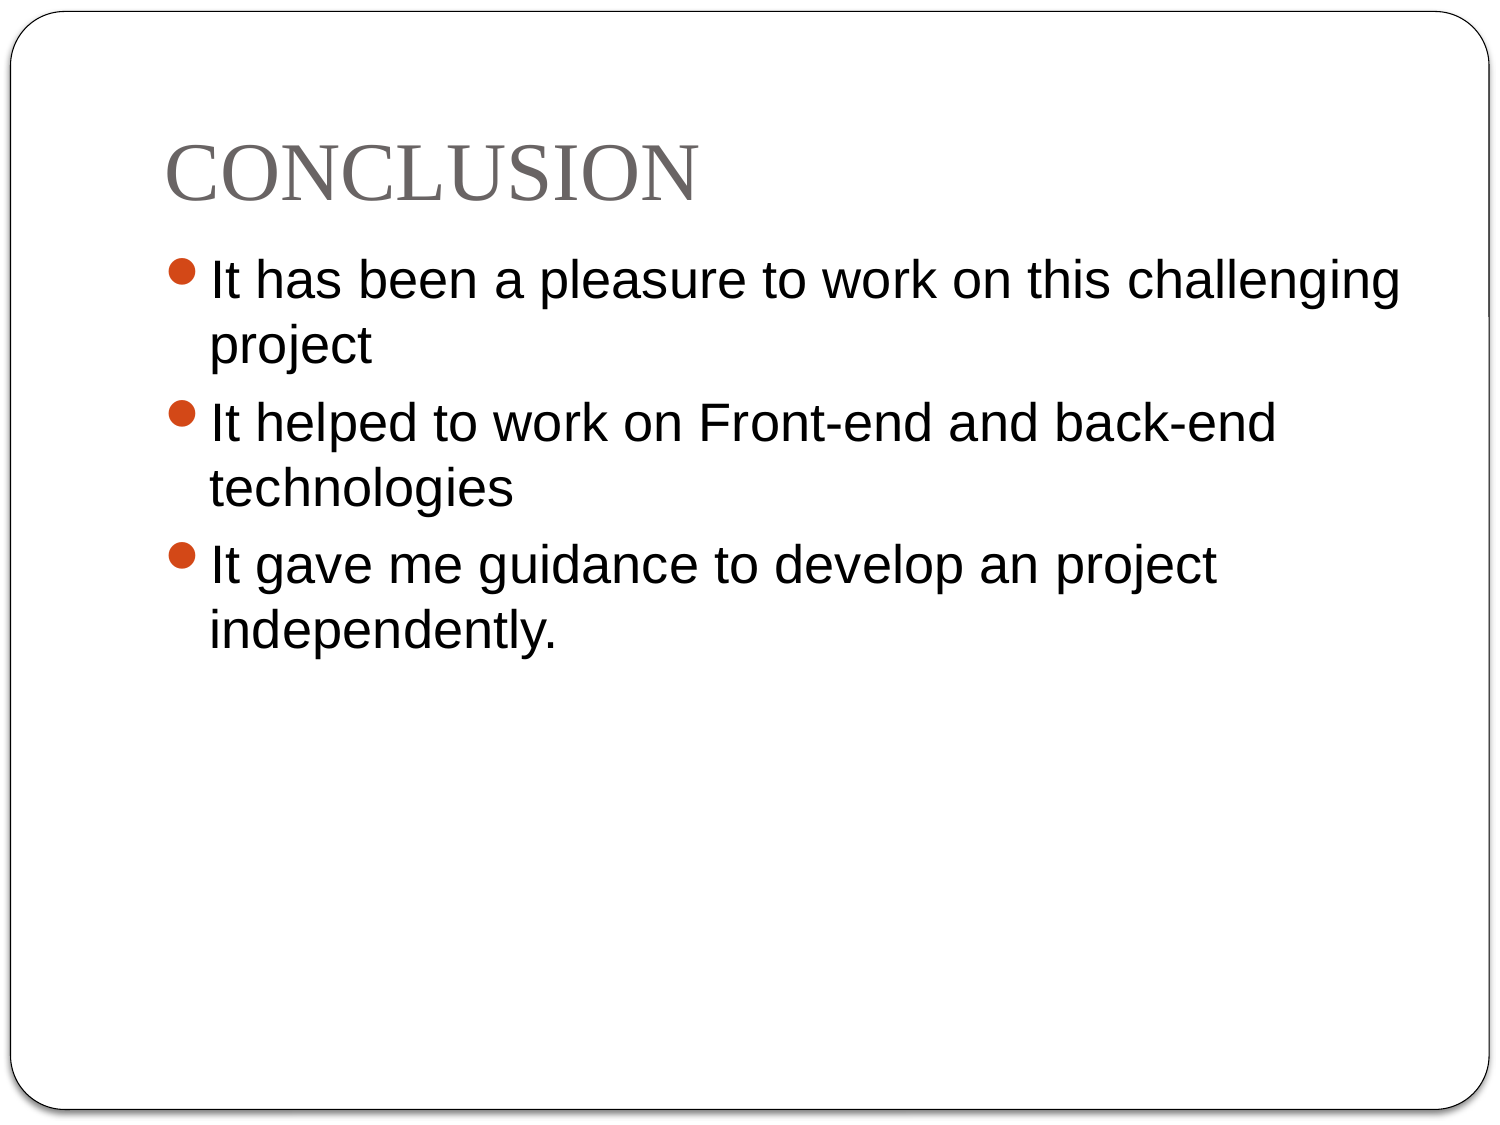

# CONCLUSION
It has been a pleasure to work on this challenging project
It helped to work on Front-end and back-end technologies
It gave me guidance to develop an project independently.